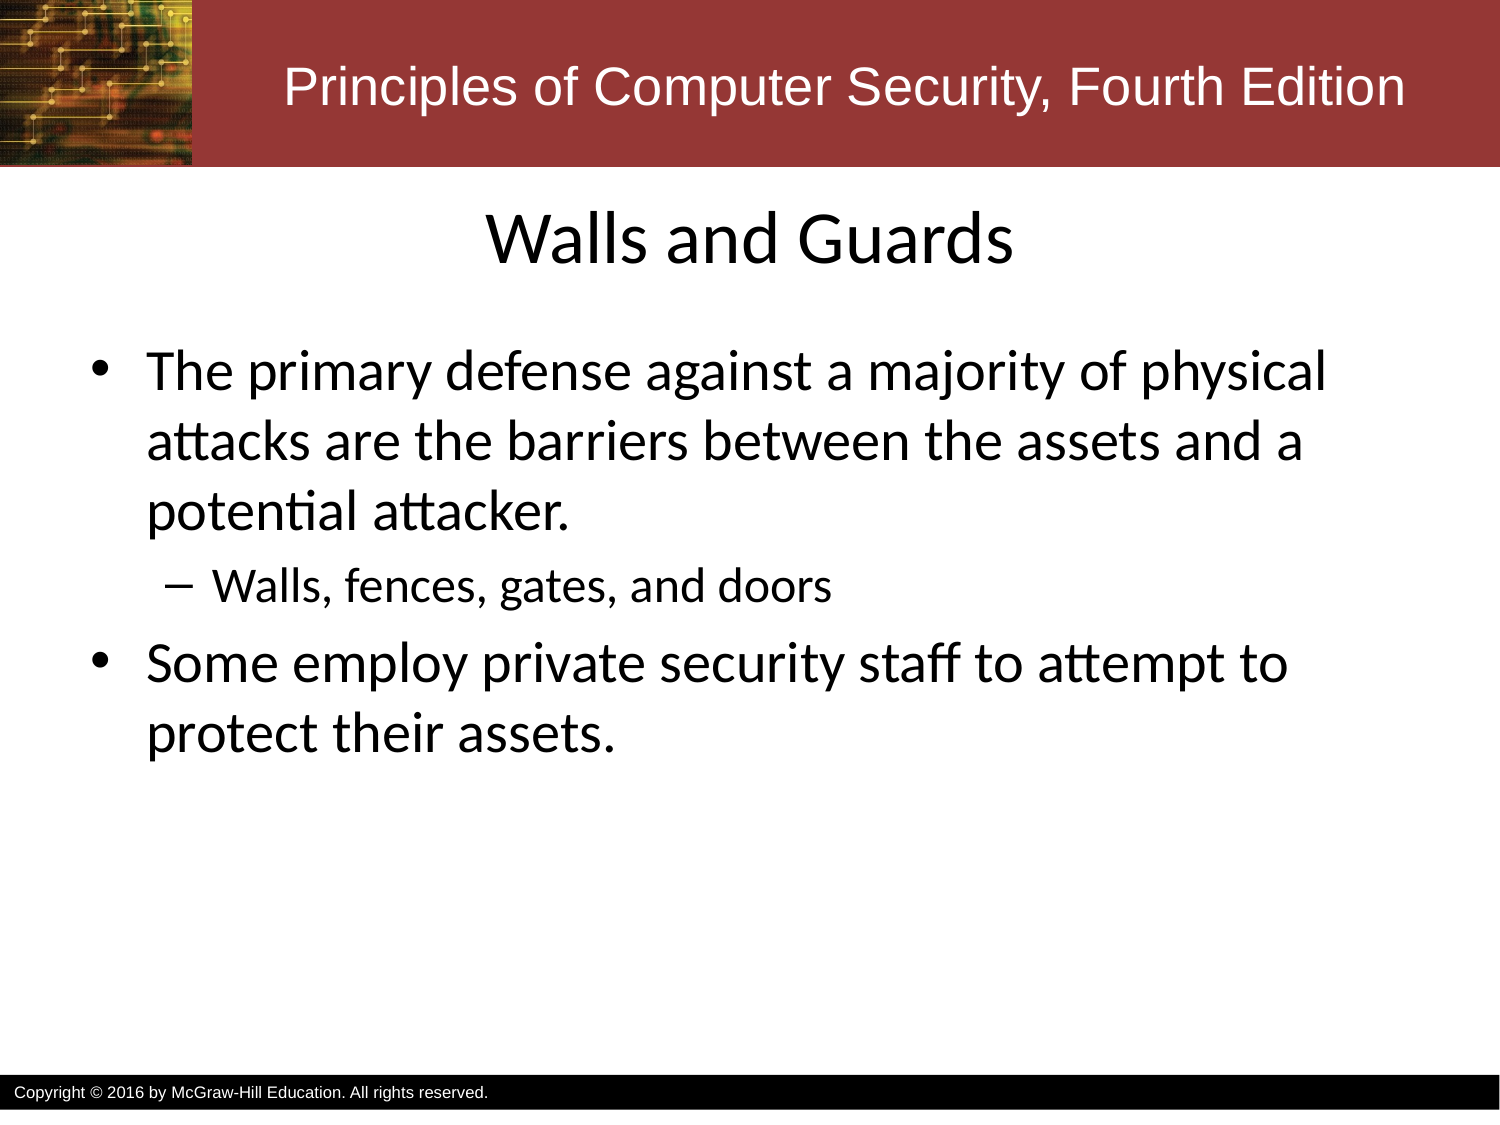

# Walls and Guards
The primary defense against a majority of physical attacks are the barriers between the assets and a potential attacker.
Walls, fences, gates, and doors
Some employ private security staff to attempt to protect their assets.